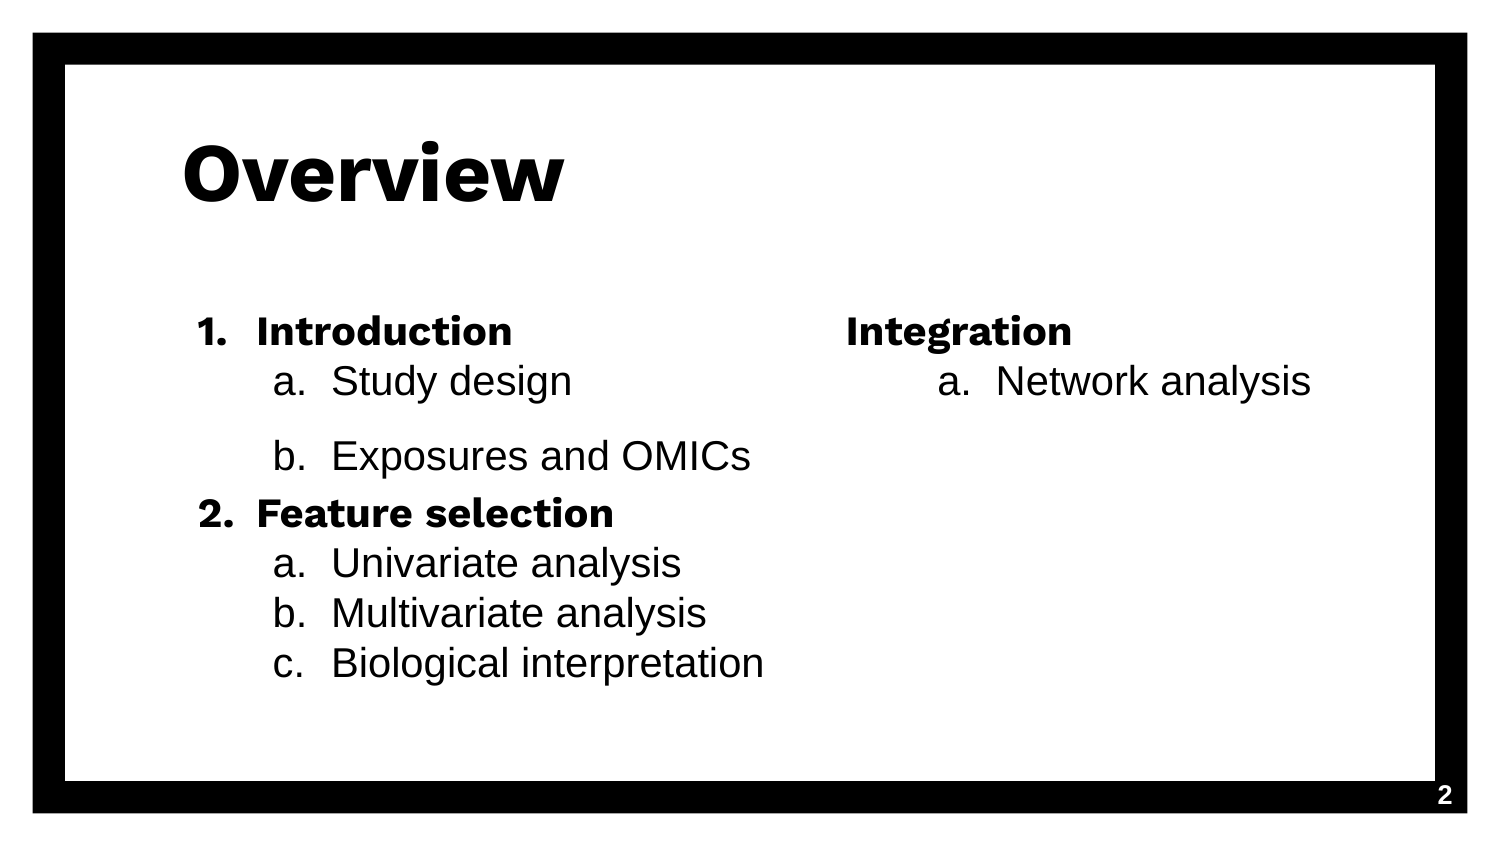

Overview
Introduction
Study design
Exposures and OMICs
Feature selection
Univariate analysis
Multivariate analysis
Biological interpretation

Integration
Network analysis

2